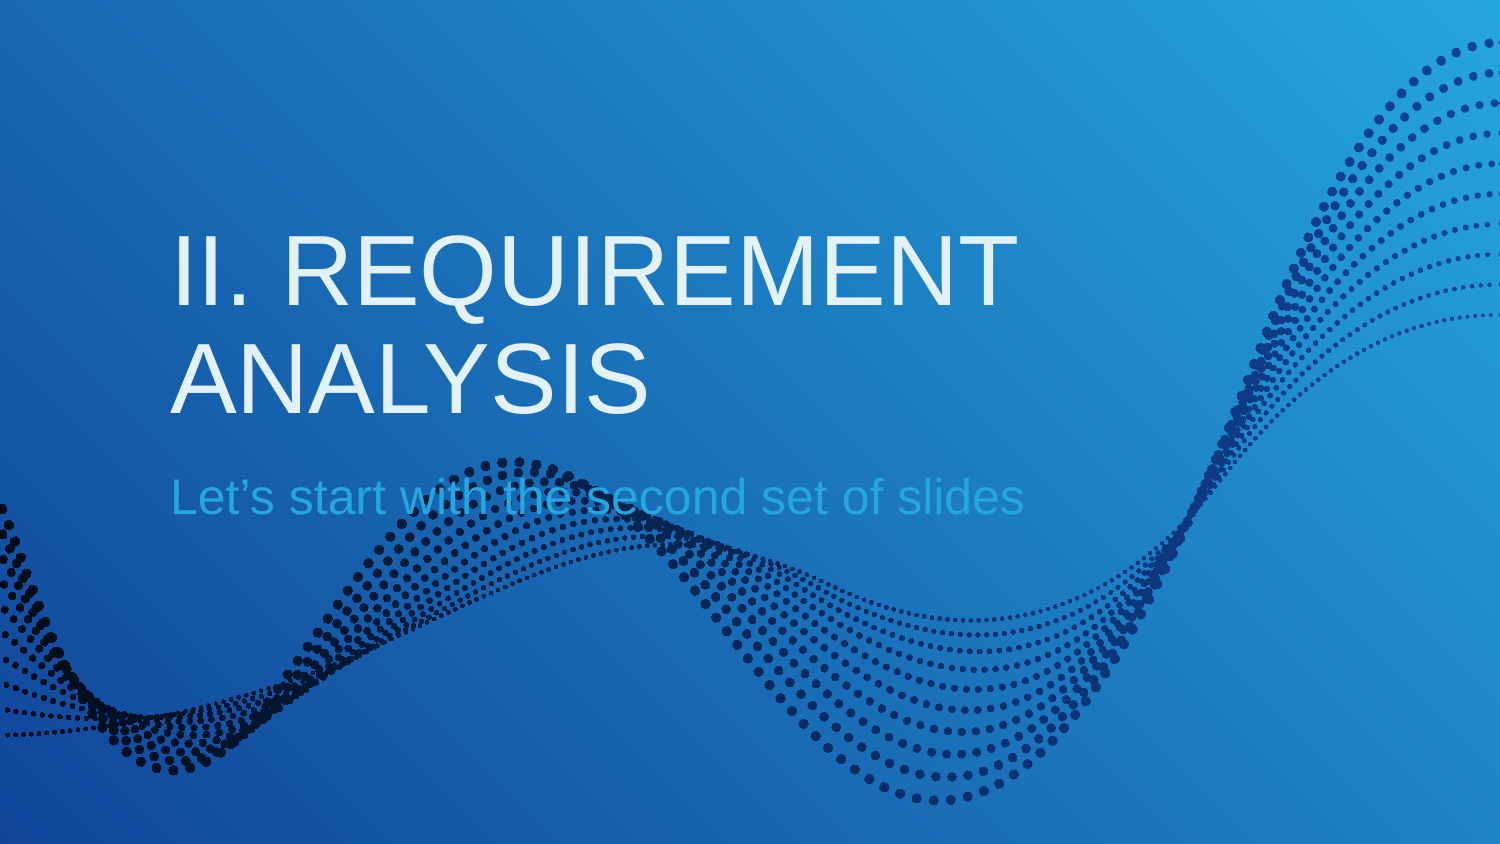

# II. REQUIREMENT ANALYSIS
Let’s start with the second set of slides